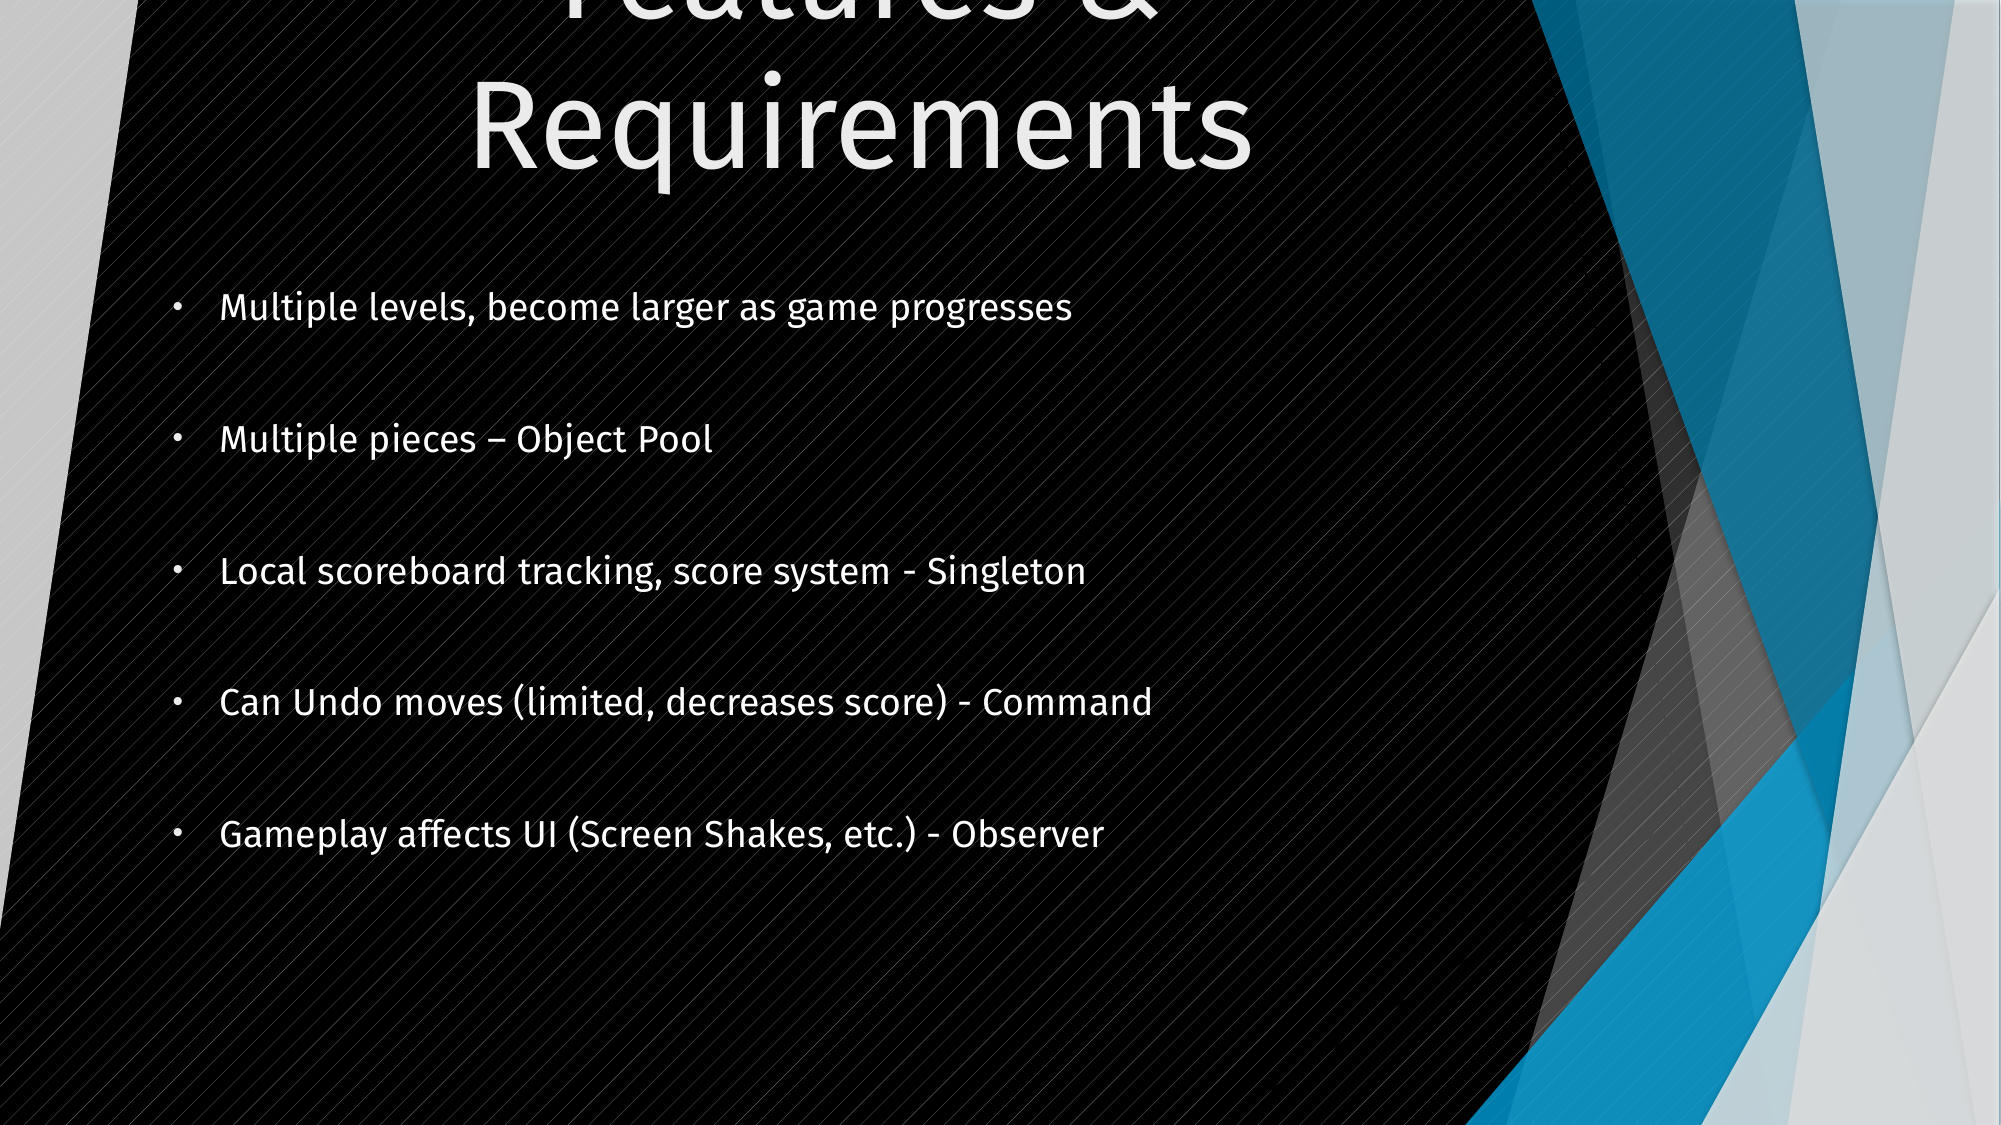

# Features & Requirements

Multiple levels, become larger as game progresses

Multiple pieces – Object Pool

Local scoreboard tracking, score system - Singleton

Can Undo moves (limited, decreases score) - Command

Gameplay affects UI (Screen Shakes, etc.) - Observer